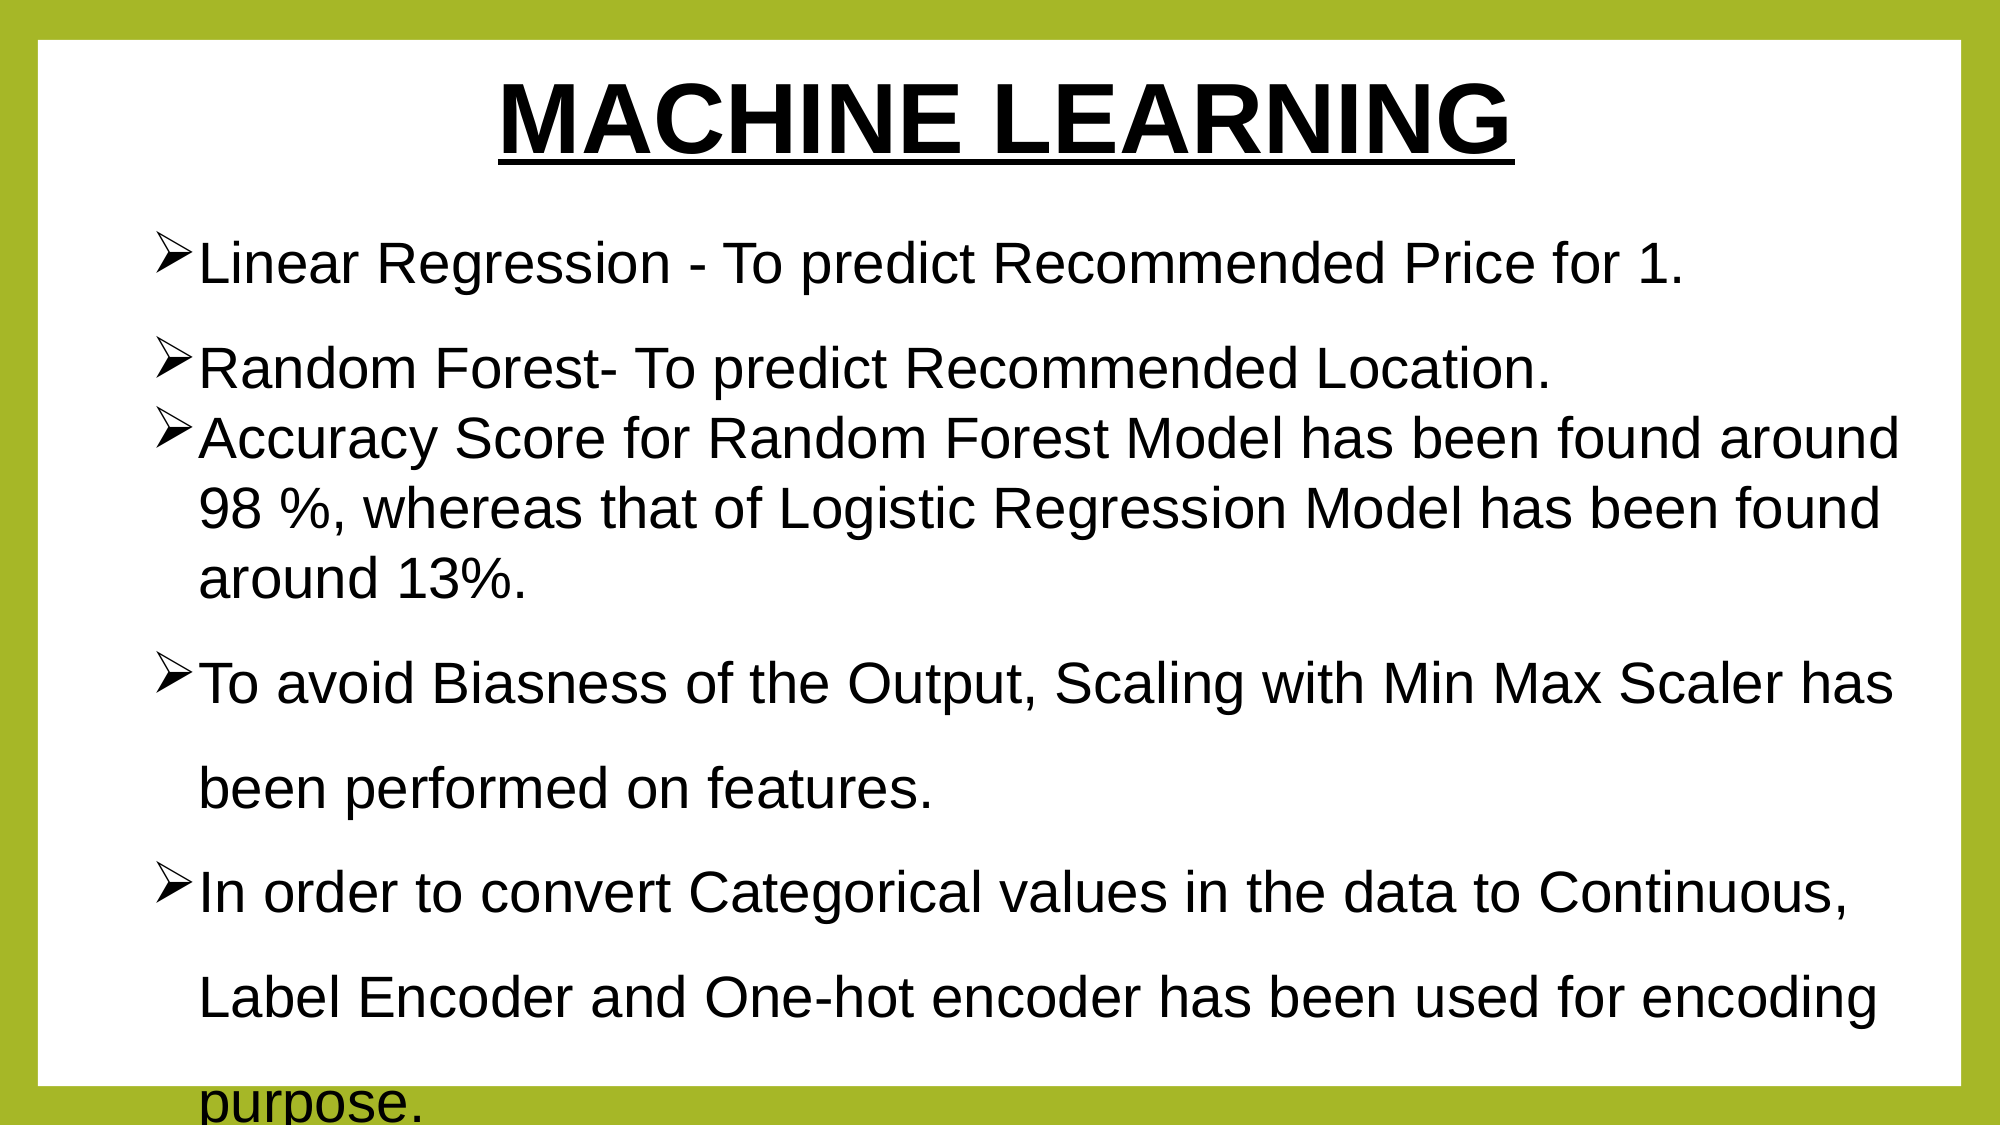

MACHINE LEARNING
Linear Regression - To predict Recommended Price for 1.
Random Forest- To predict Recommended Location.
Accuracy Score for Random Forest Model has been found around 98 %, whereas that of Logistic Regression Model has been found around 13%.
To avoid Biasness of the Output, Scaling with Min Max Scaler has been performed on features.
In order to convert Categorical values in the data to Continuous, Label Encoder and One-hot encoder has been used for encoding purpose.